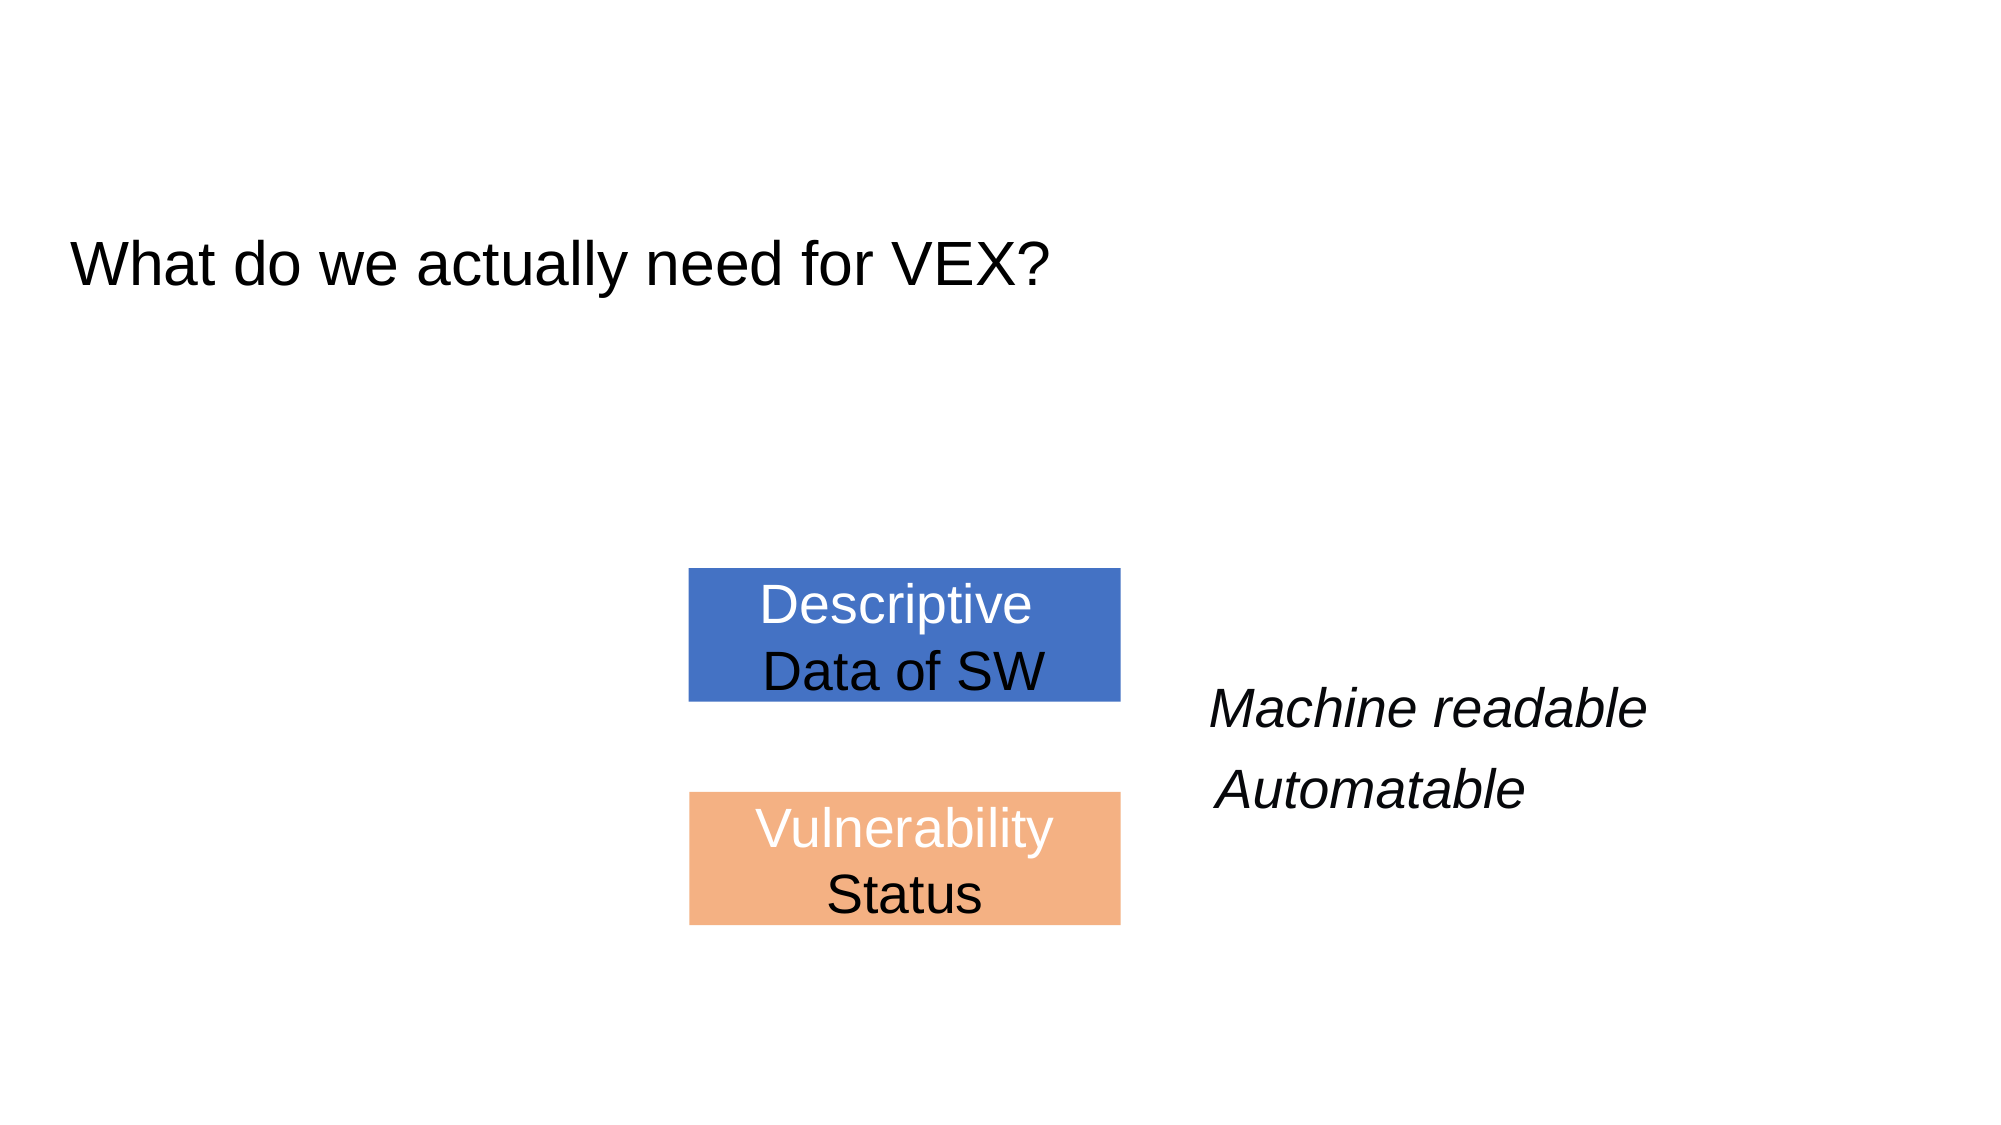

What do we actually need for VEX?

Descriptive
Data of SW
Machine readable
Vulnerability
Status
Automatable